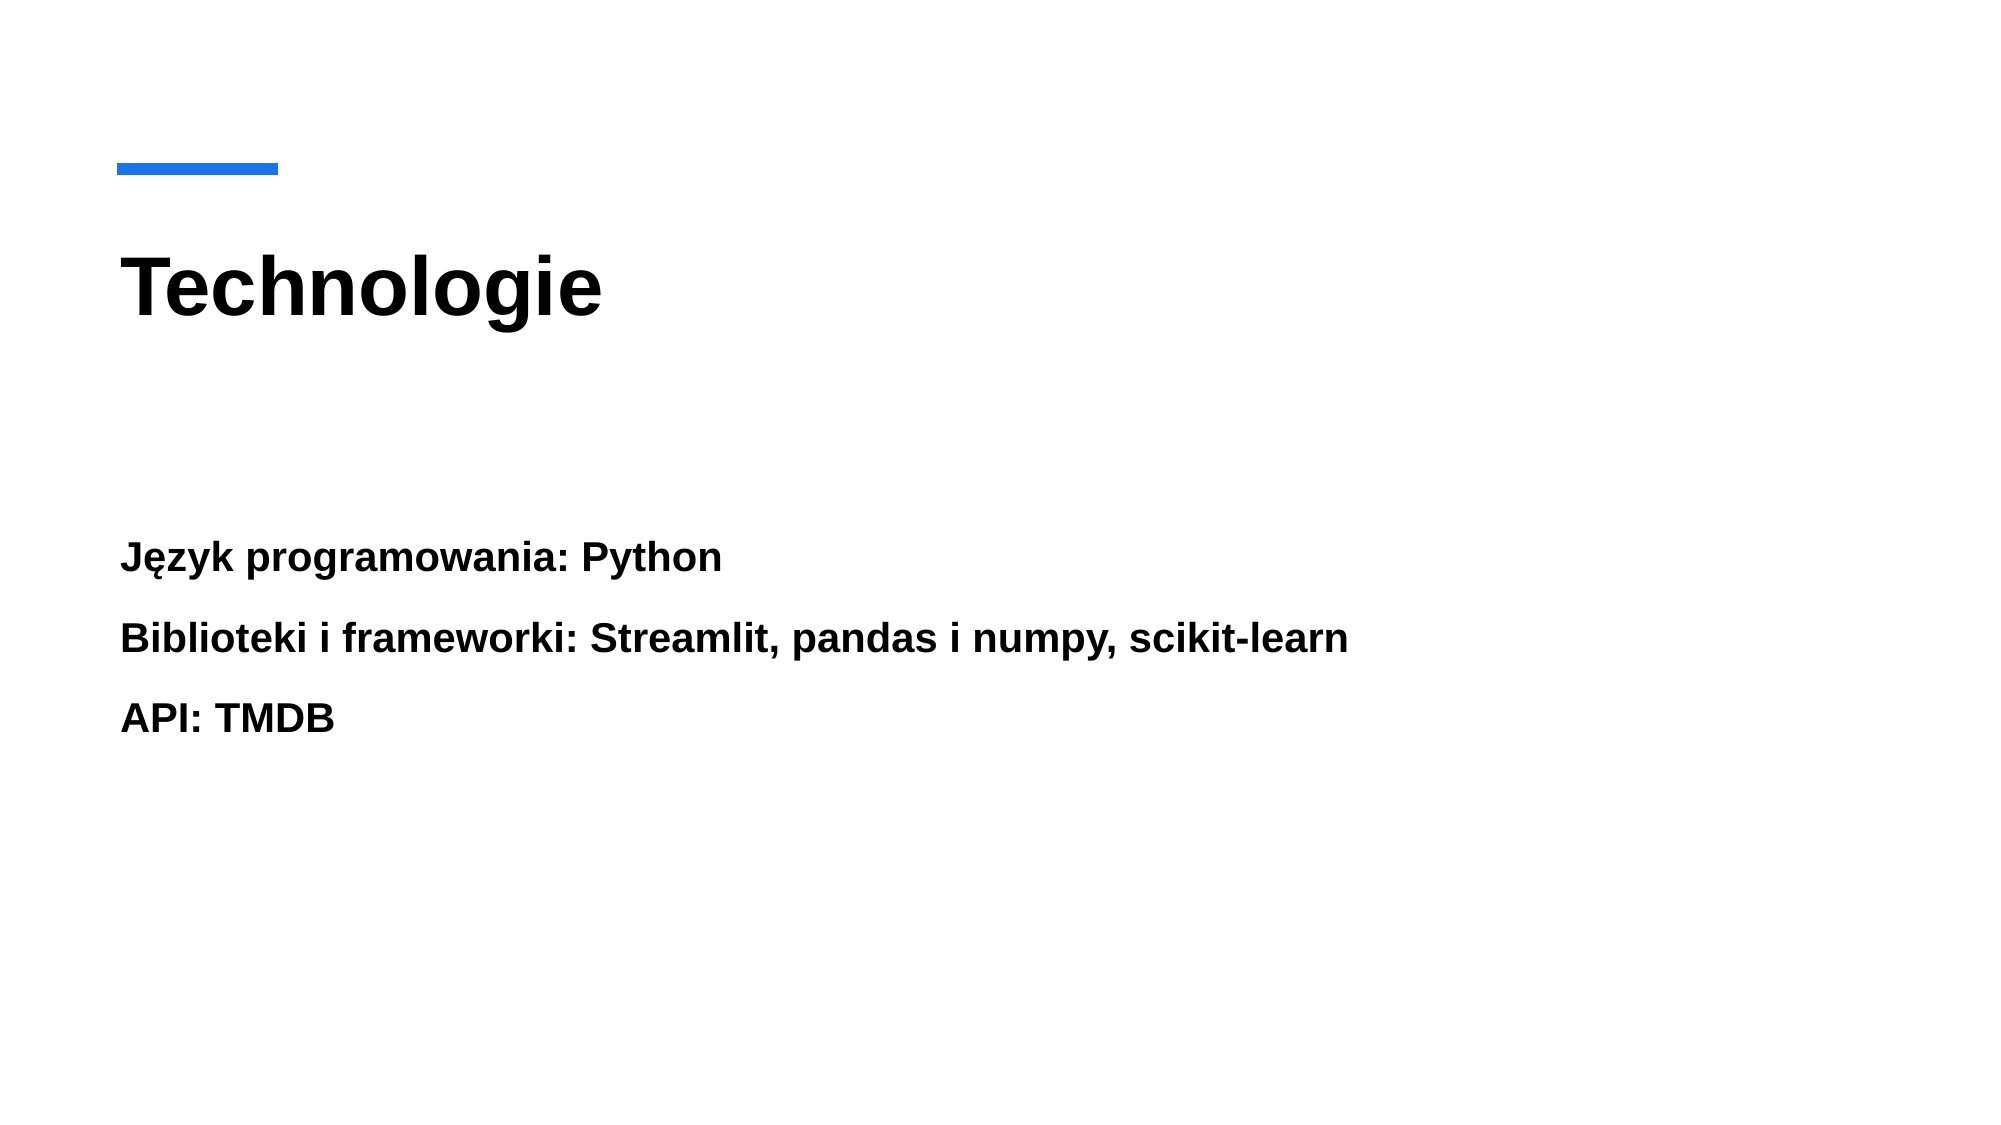

# Technologie
Język programowania: Python
Biblioteki i frameworki: Streamlit, pandas i numpy, scikit-learn
API: TMDB